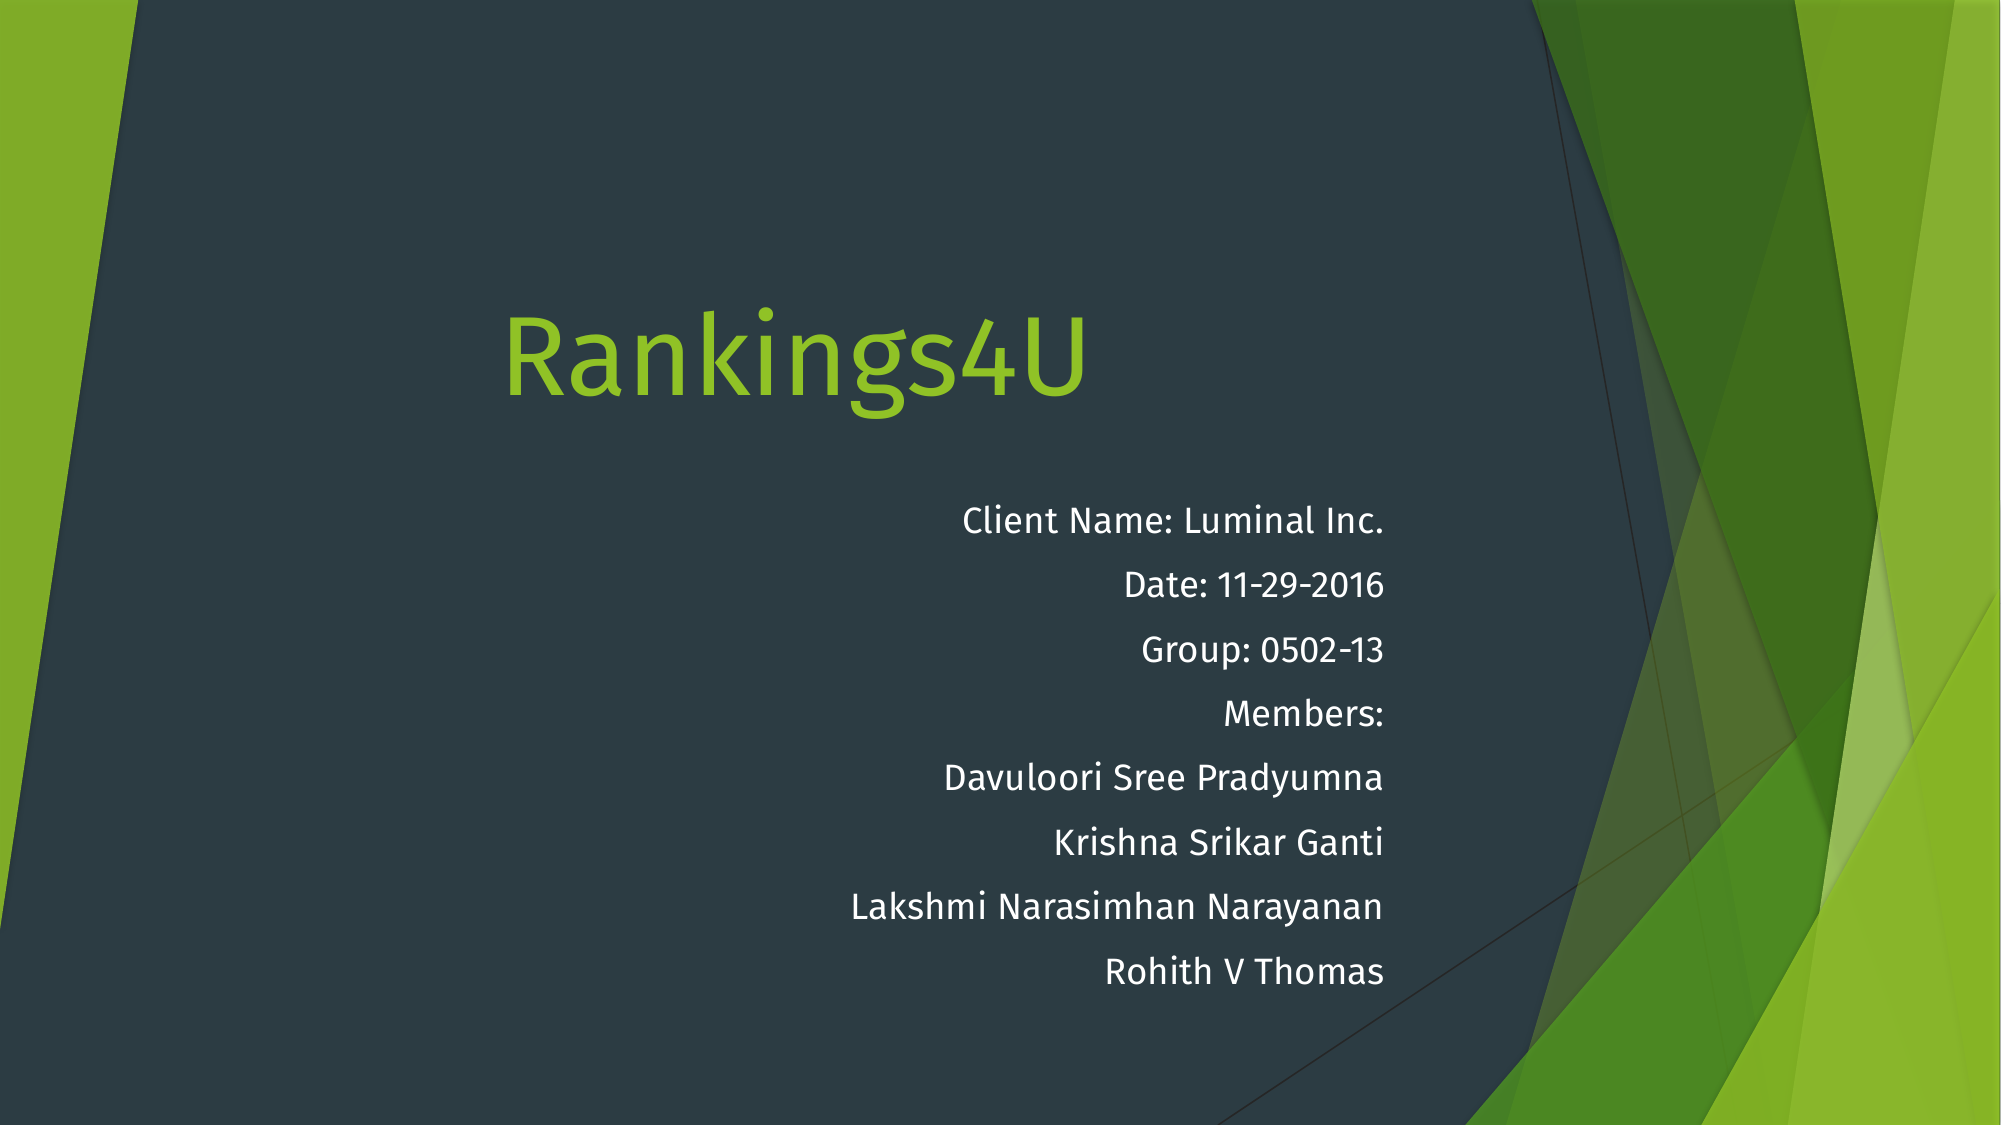

# Rankings4U
Client Name: Luminal Inc.
Date: 11-29-2016
Group: 0502-13
Members:
Davuloori Sree Pradyumna
Krishna Srikar Ganti
Lakshmi Narasimhan Narayanan
Rohith V Thomas